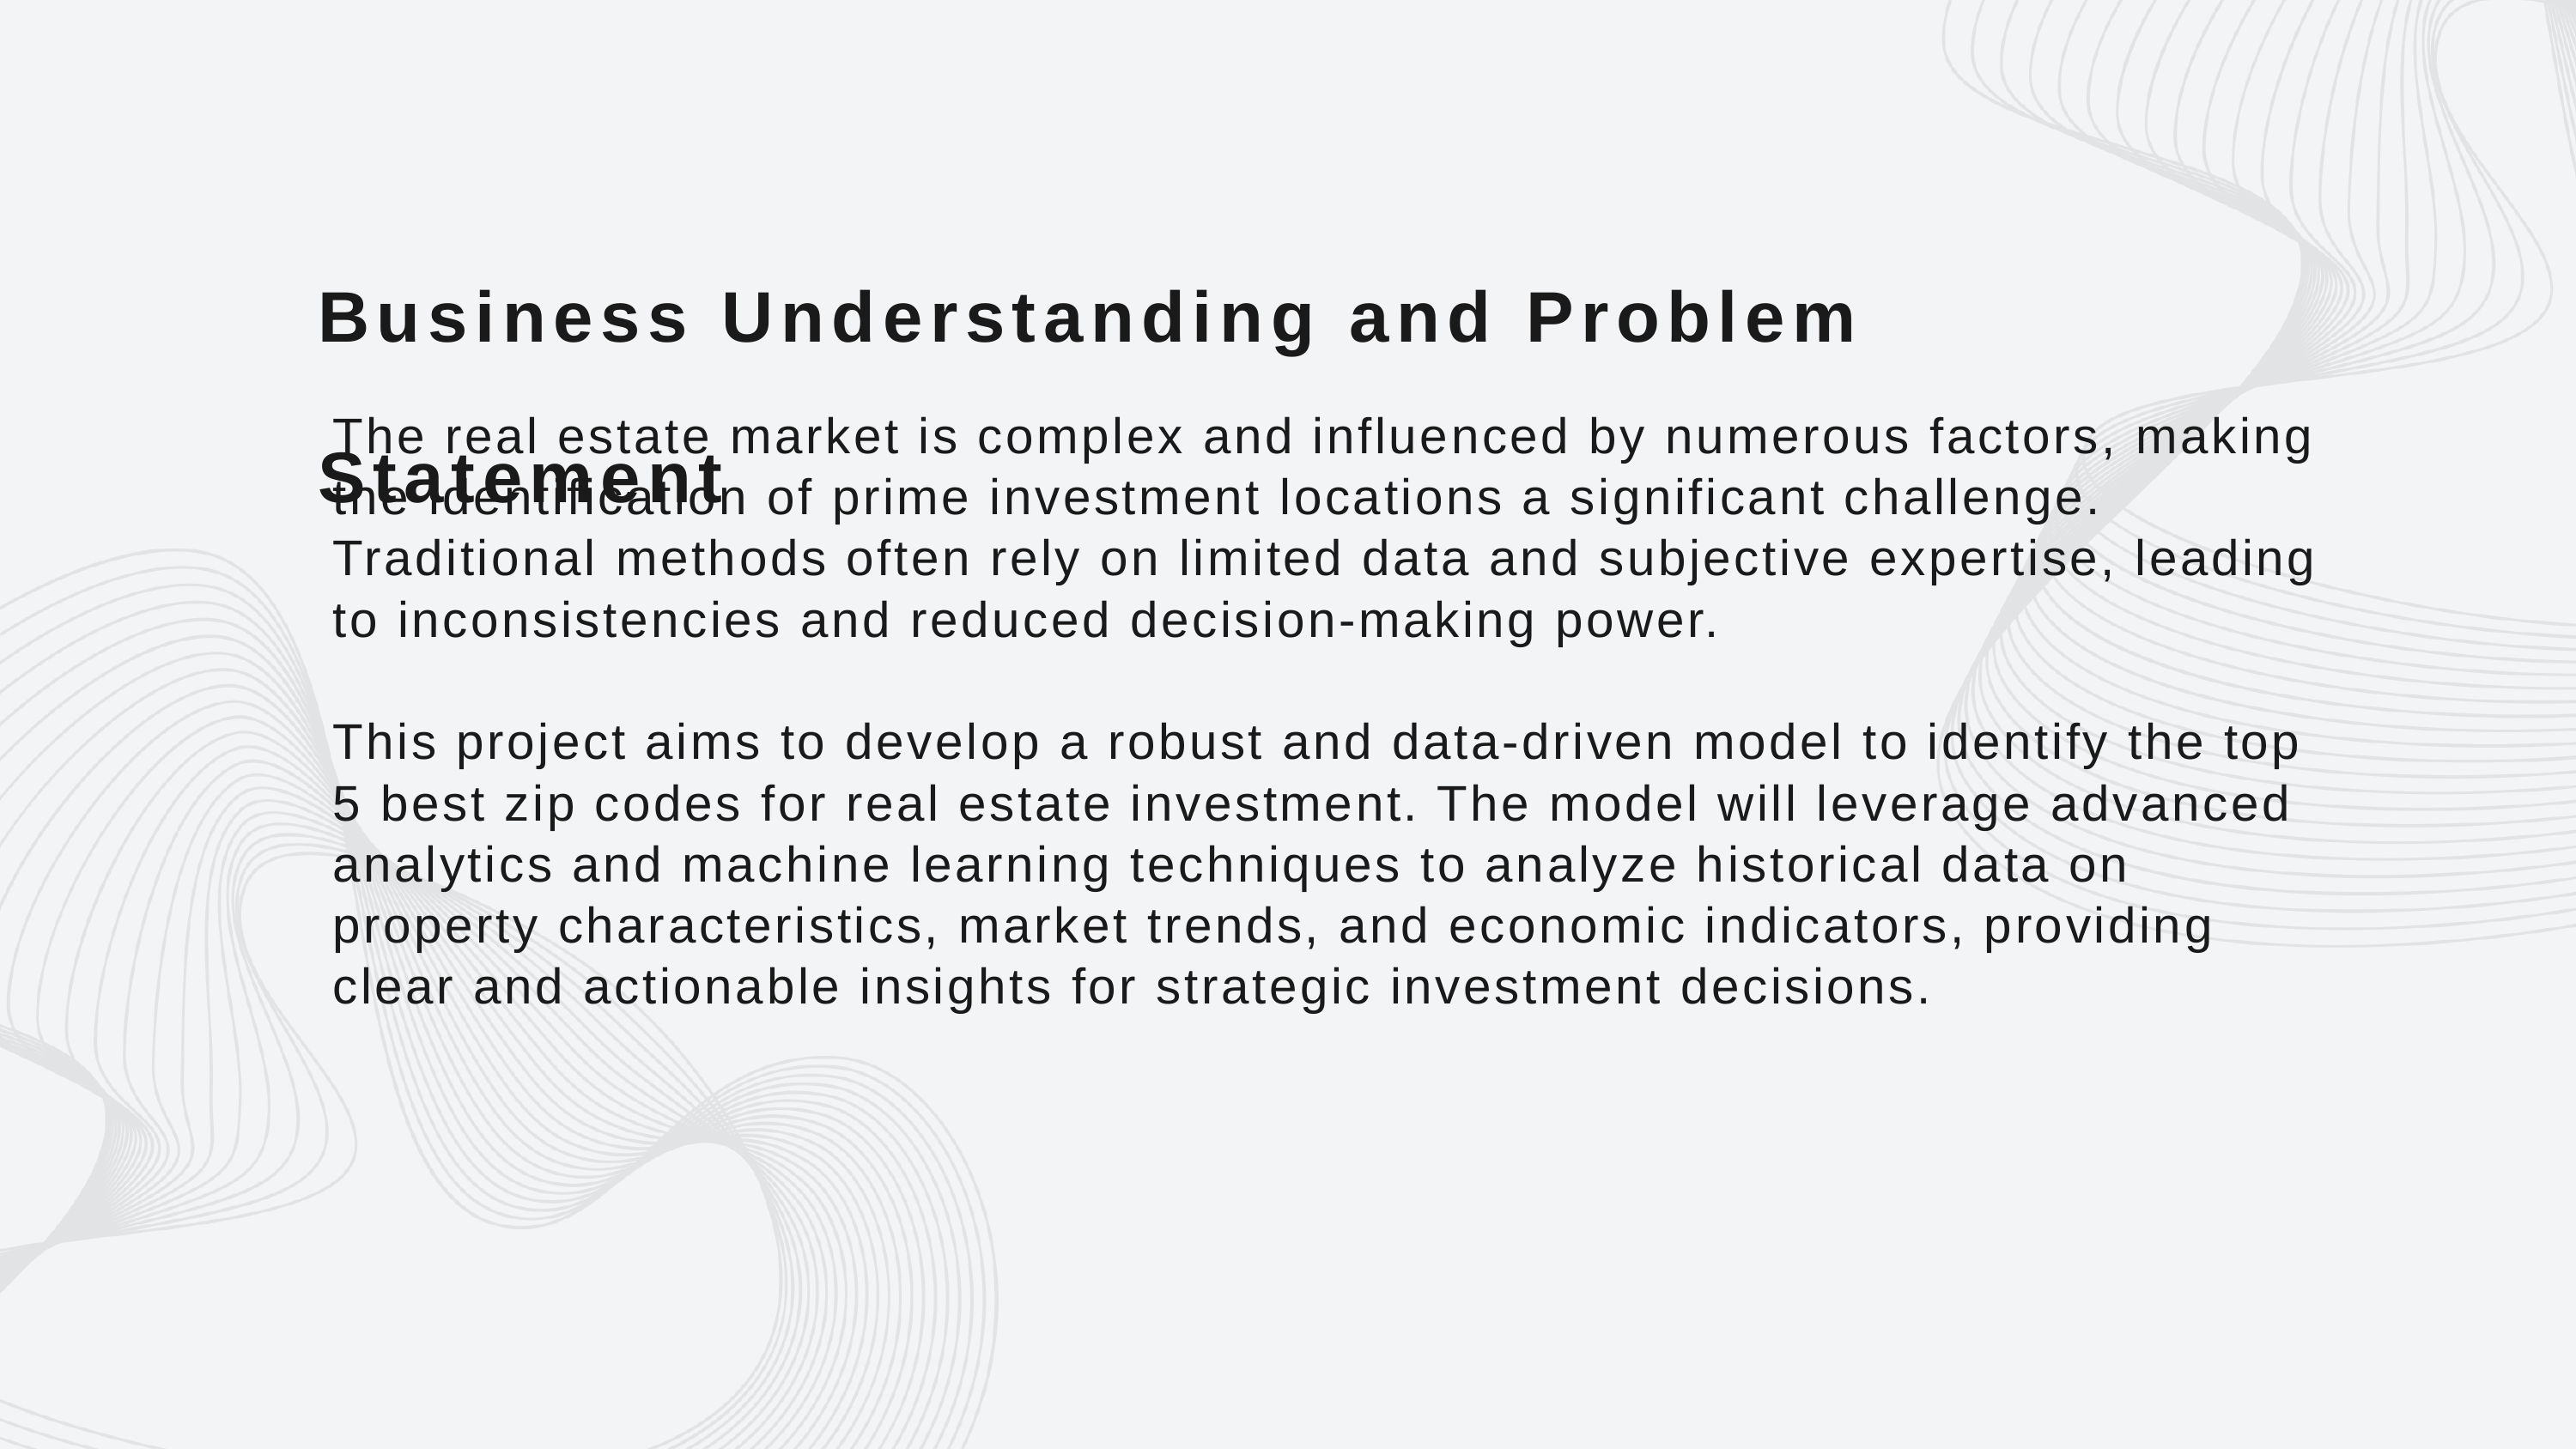

Business Understanding and Problem Statement
The real estate market is complex and influenced by numerous factors, making the identification of prime investment locations a significant challenge. Traditional methods often rely on limited data and subjective expertise, leading to inconsistencies and reduced decision-making power.

This project aims to develop a robust and data-driven model to identify the top 5 best zip codes for real estate investment. The model will leverage advanced analytics and machine learning techniques to analyze historical data on property characteristics, market trends, and economic indicators, providing clear and actionable insights for strategic investment decisions.